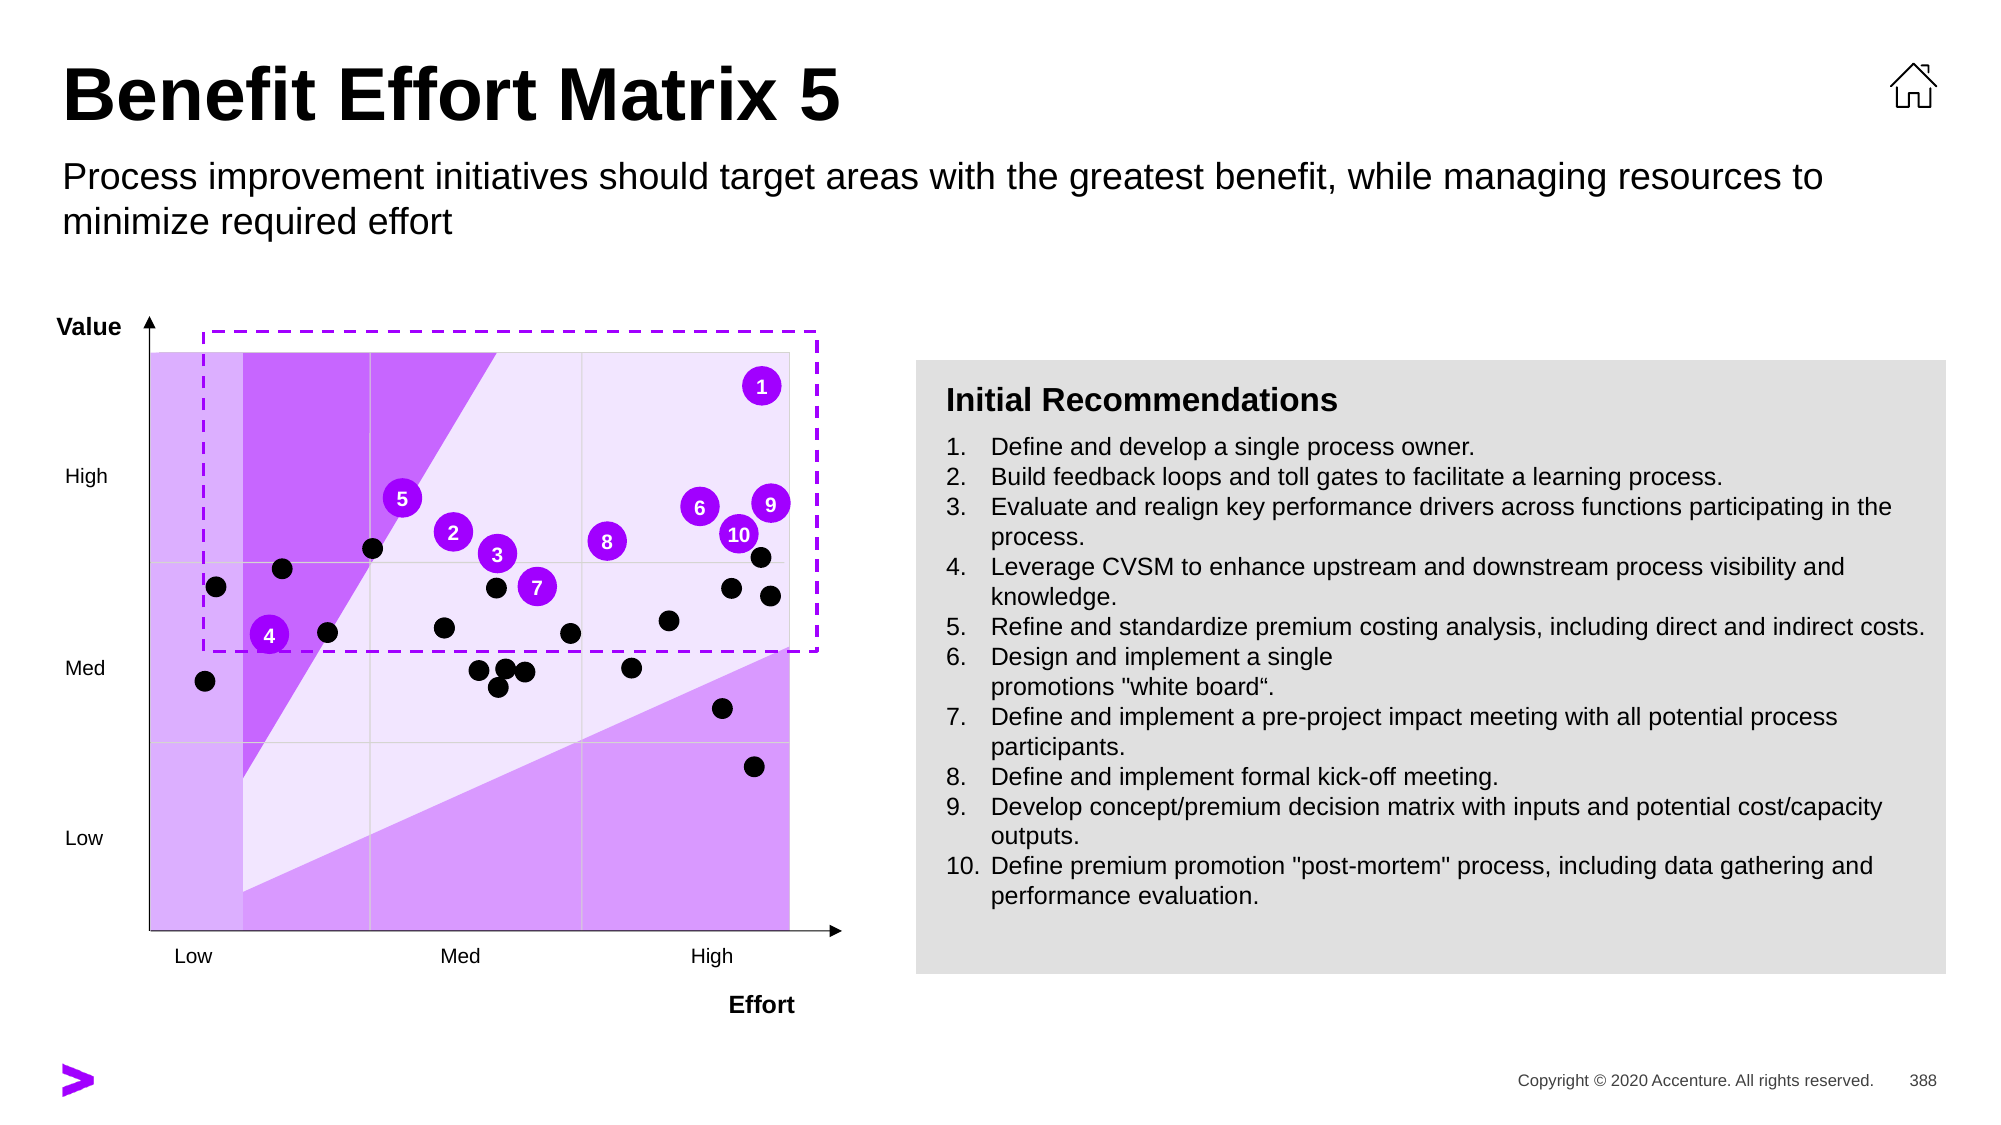

# Benefit Effort Matrix 5

Process improvement initiatives should target areas with the greatest benefit, while managing resources to minimize required effort
Value

High
Med
Low

Low
Med
High
Effort

Initial Recommendations
Define and develop a single process owner.
Build feedback loops and toll gates to facilitate a learning process.
Evaluate and realign key performance drivers across functions participating in the process.
Leverage CVSM to enhance upstream and downstream process visibility and knowledge.
Refine and standardize premium costing analysis, including direct and indirect costs.
Design and implement a single
promotions "white board“.
Define and implement a pre-project impact meeting with all potential process participants.
Define and implement formal kick-off meeting.
Develop concept/premium decision matrix with inputs and potential cost/capacity outputs.
Define premium promotion "post-mortem" process, including data gathering and performance evaluation.
1
5
9
6
2
10
8
3
7
4